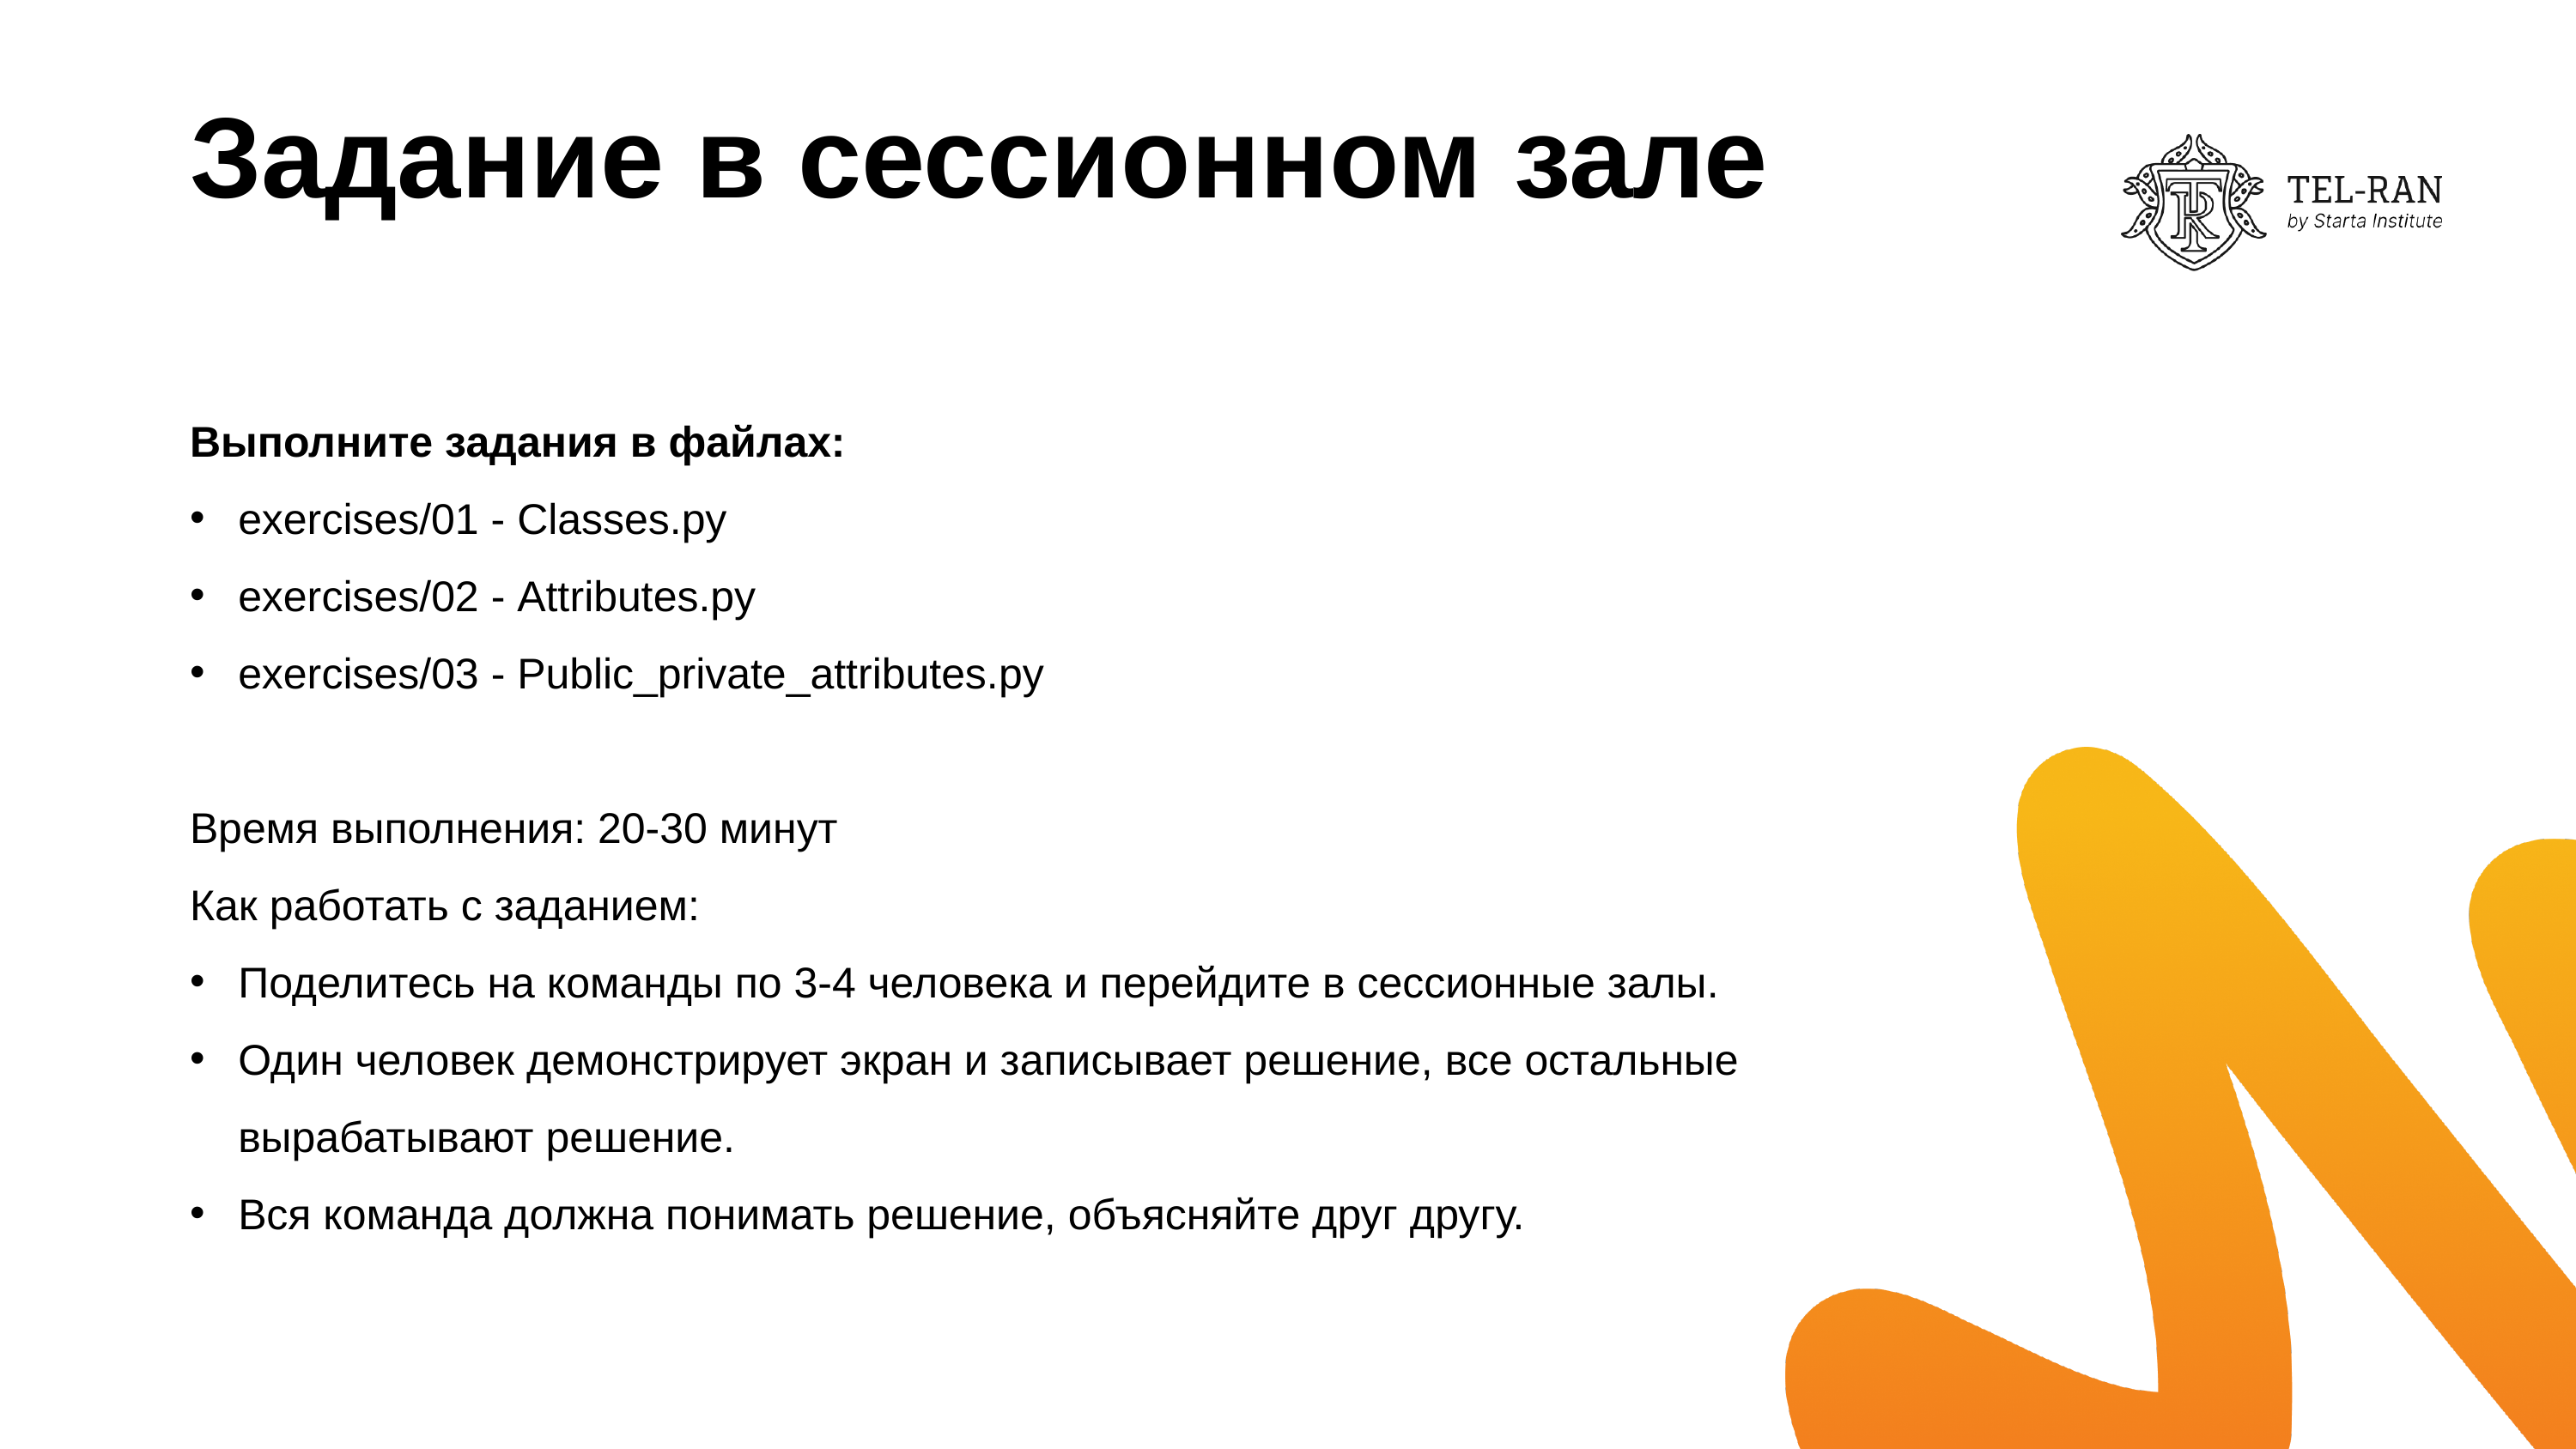

# Задание в сессионном зале
Выполните задания в файлах:
exercises/01 - Classes.py
exercises/02 - Attributes.py
exercises/03 - Public_private_attributes.py

Время выполнения: 20-30 минут
Как работать с заданием:
Поделитесь на команды по 3-4 человека и перейдите в сессионные залы.
Один человек демонстрирует экран и записывает решение, все остальные вырабатывают решение.
Вся команда должна понимать решение, объясняйте друг другу.